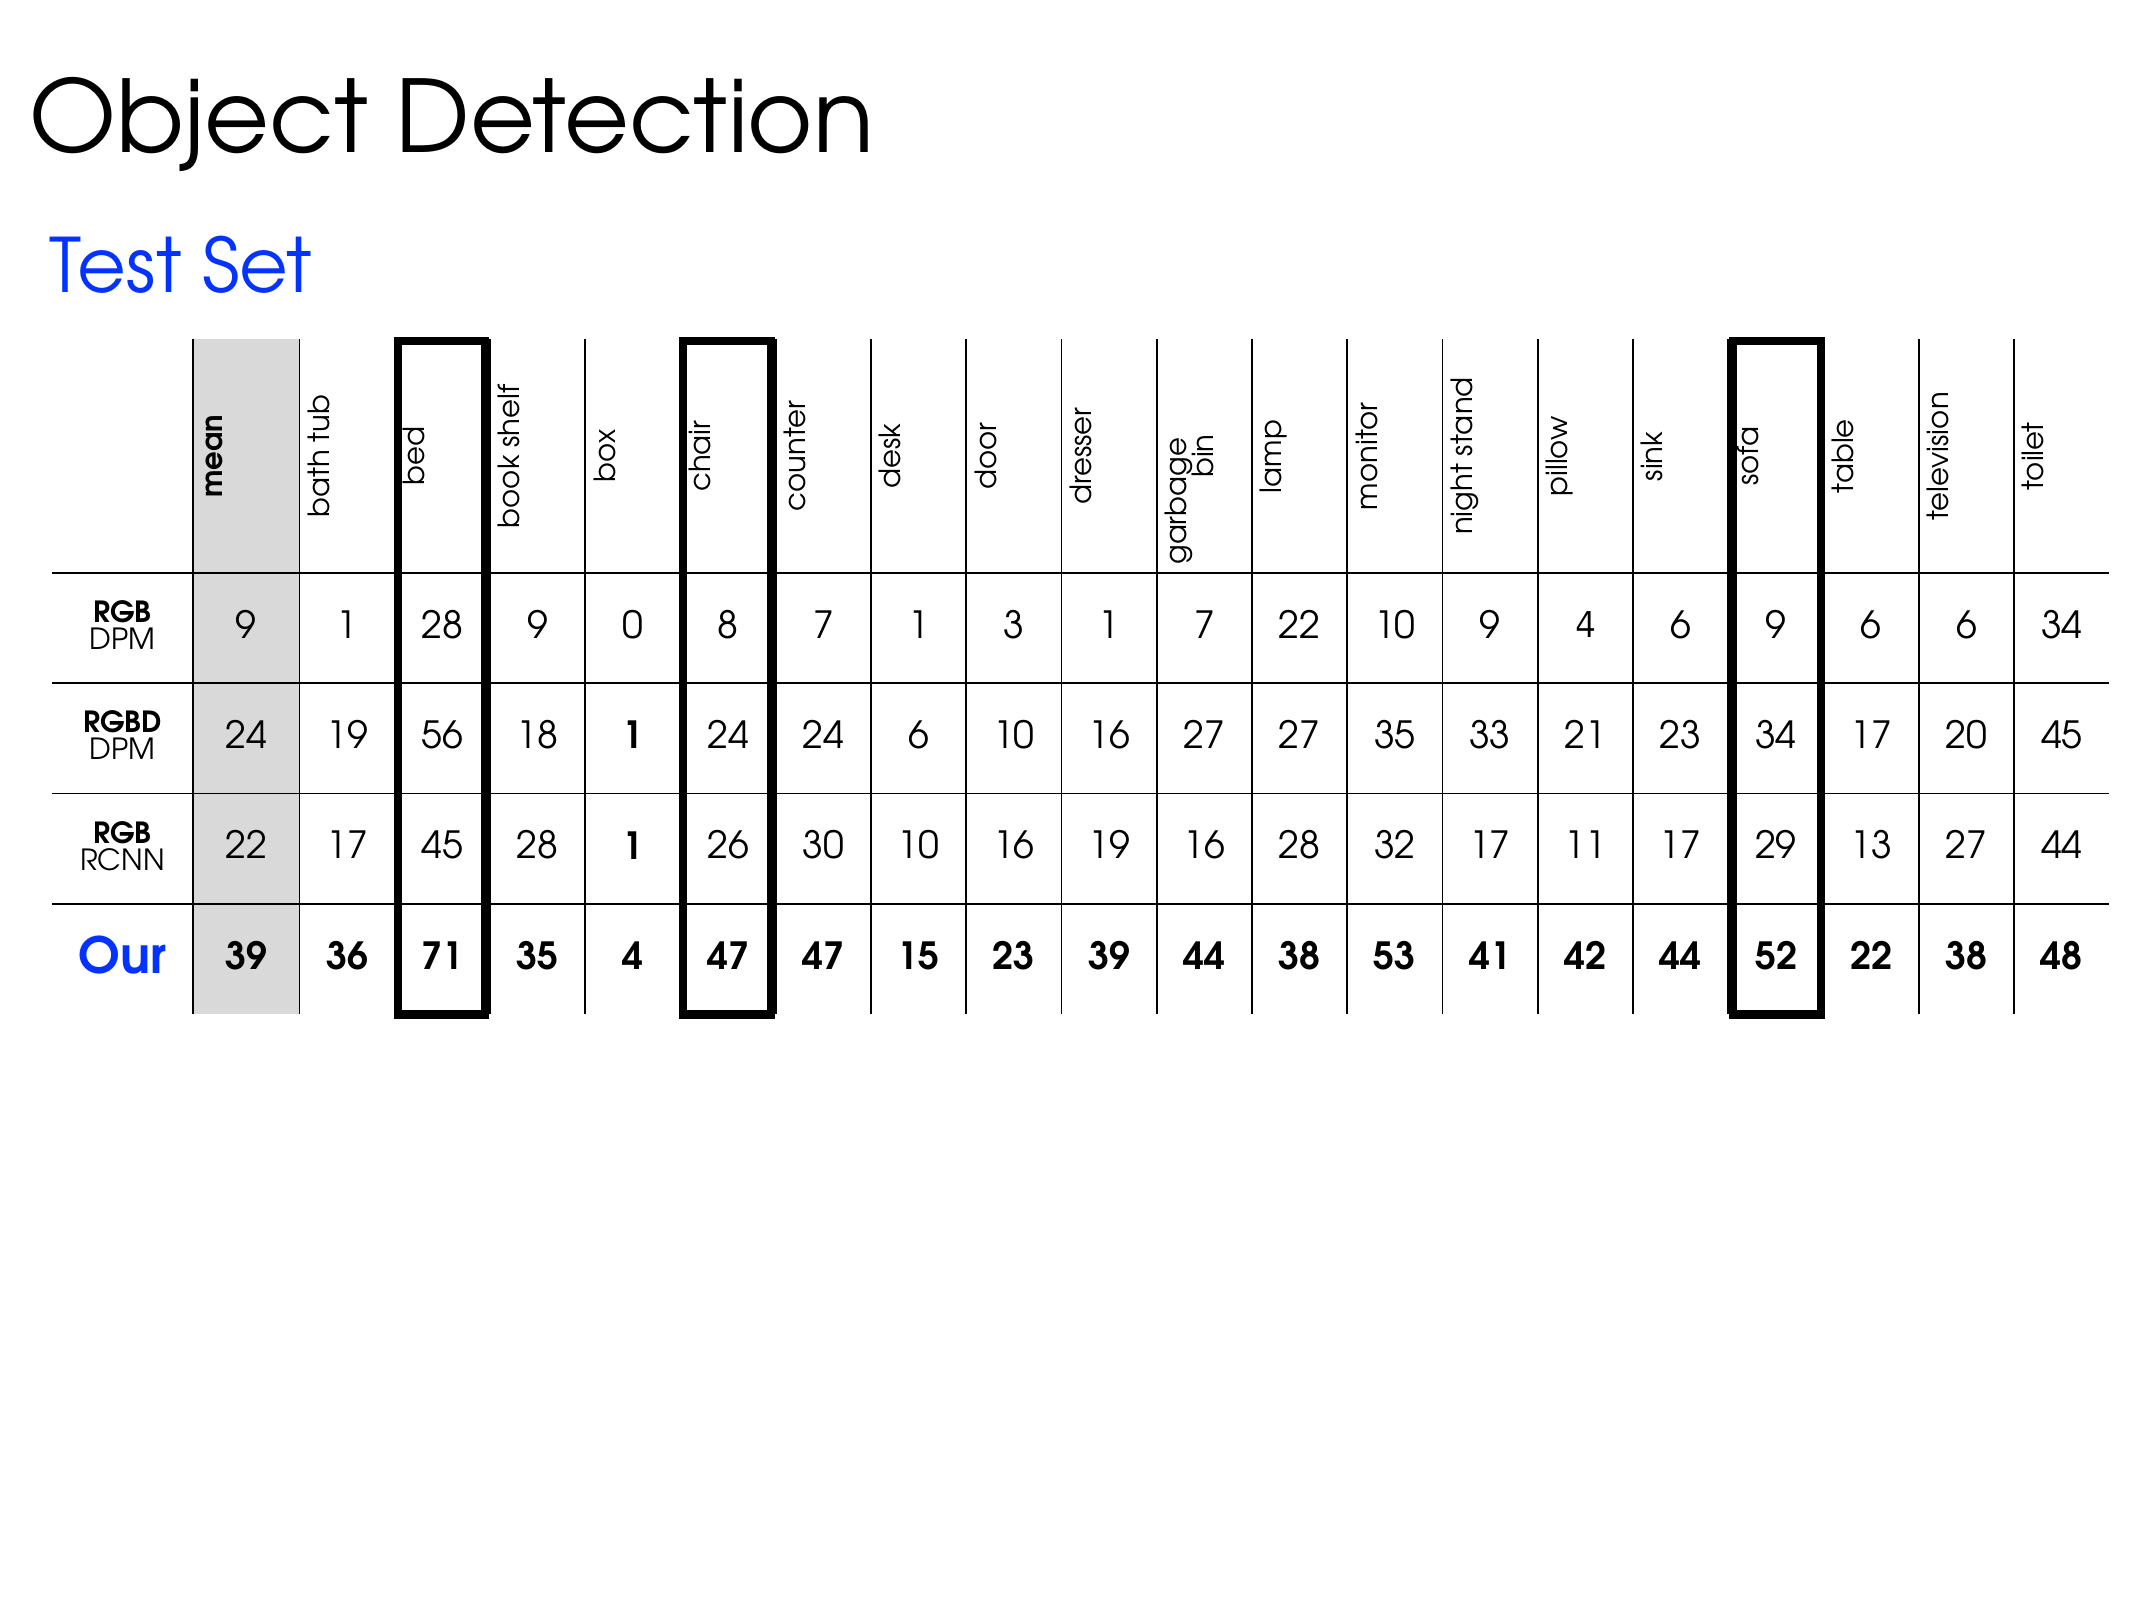

Object Detection
 Test Set
|  | mean | bath tub | bed | book shelf | box | chair | counter | desk | door | dresser | garbage bin | lamp | monitor | night stand | pillow | sink | sofa | table | television | toilet |
| --- | --- | --- | --- | --- | --- | --- | --- | --- | --- | --- | --- | --- | --- | --- | --- | --- | --- | --- | --- | --- |
| RGB DPM | 9 | 1 | 28 | 9 | 0 | 8 | 7 | 1 | 3 | 1 | 7 | 22 | 10 | 9 | 4 | 6 | 9 | 6 | 6 | 34 |
| RGBD DPM | 24 | 19 | 56 | 18 | 1 | 24 | 24 | 6 | 10 | 16 | 27 | 27 | 35 | 33 | 21 | 23 | 34 | 17 | 20 | 45 |
| RGB RCNN | 22 | 17 | 45 | 28 | 1 | 26 | 30 | 10 | 16 | 19 | 16 | 28 | 32 | 17 | 11 | 17 | 29 | 13 | 27 | 44 |
| Our | 39 | 36 | 71 | 35 | 4 | 47 | 47 | 15 | 23 | 39 | 44 | 38 | 53 | 41 | 42 | 44 | 52 | 22 | 38 | 48 |